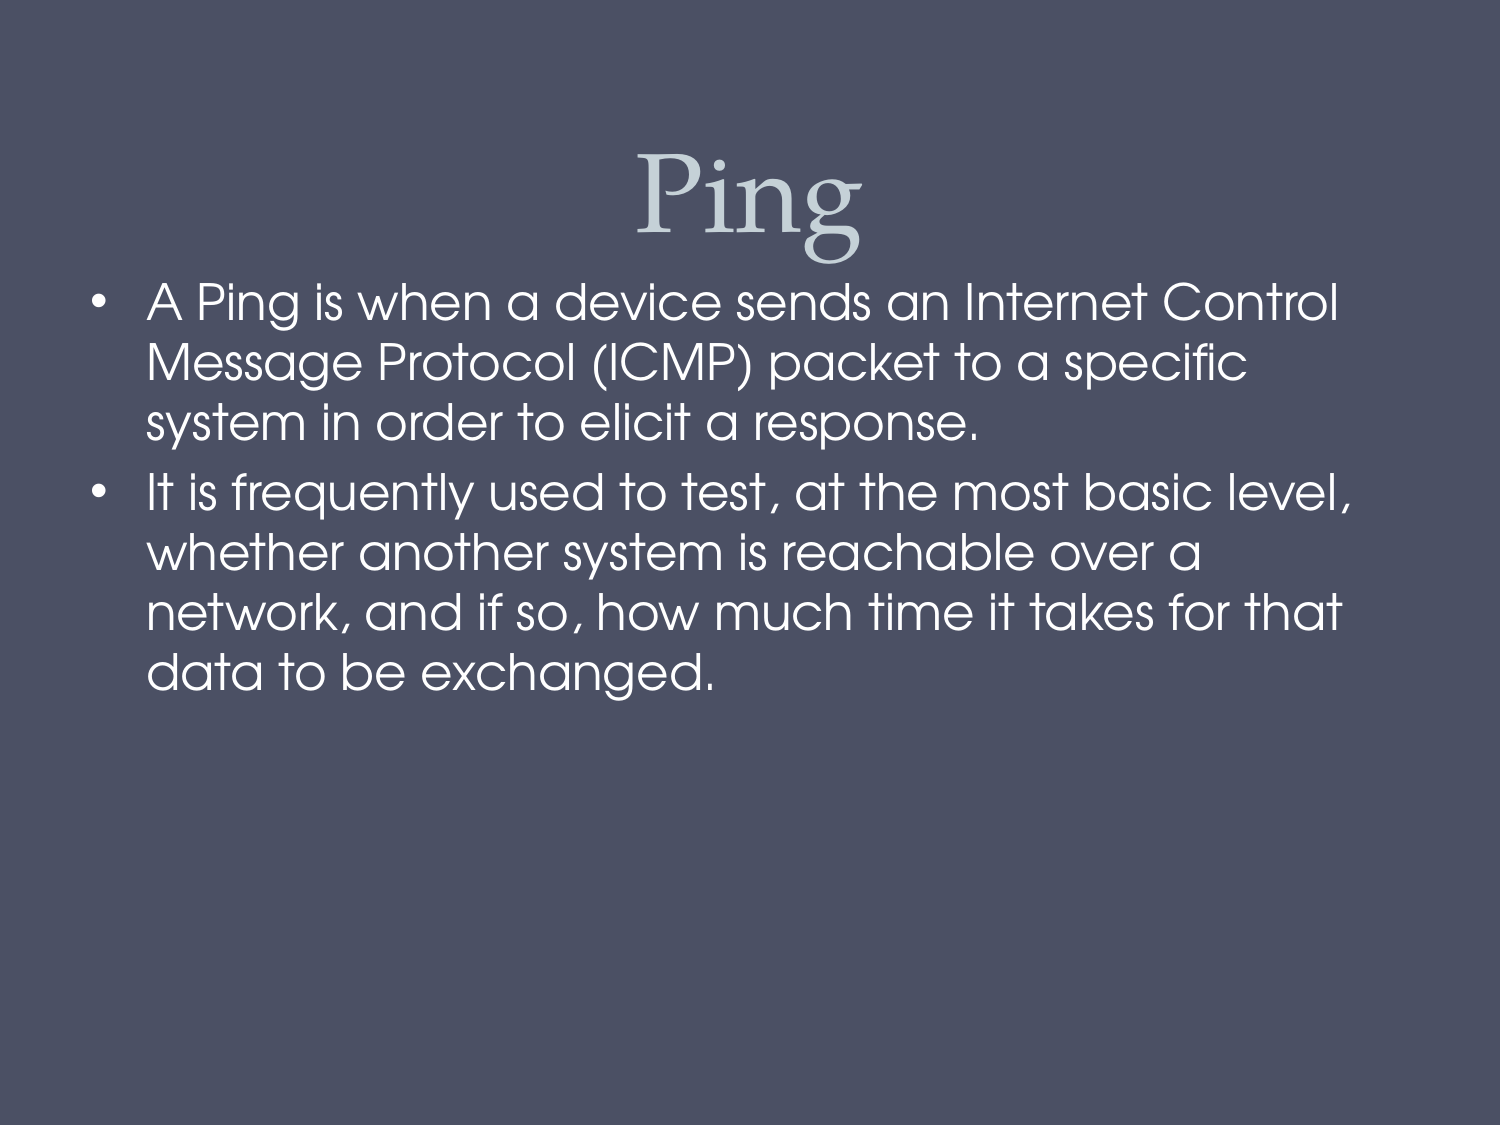

# Ping
A Ping is when a device sends an Internet Control Message Protocol (ICMP) packet to a specific system in order to elicit a response.
It is frequently used to test, at the most basic level, whether another system is reachable over a network, and if so, how much time it takes for that data to be exchanged.